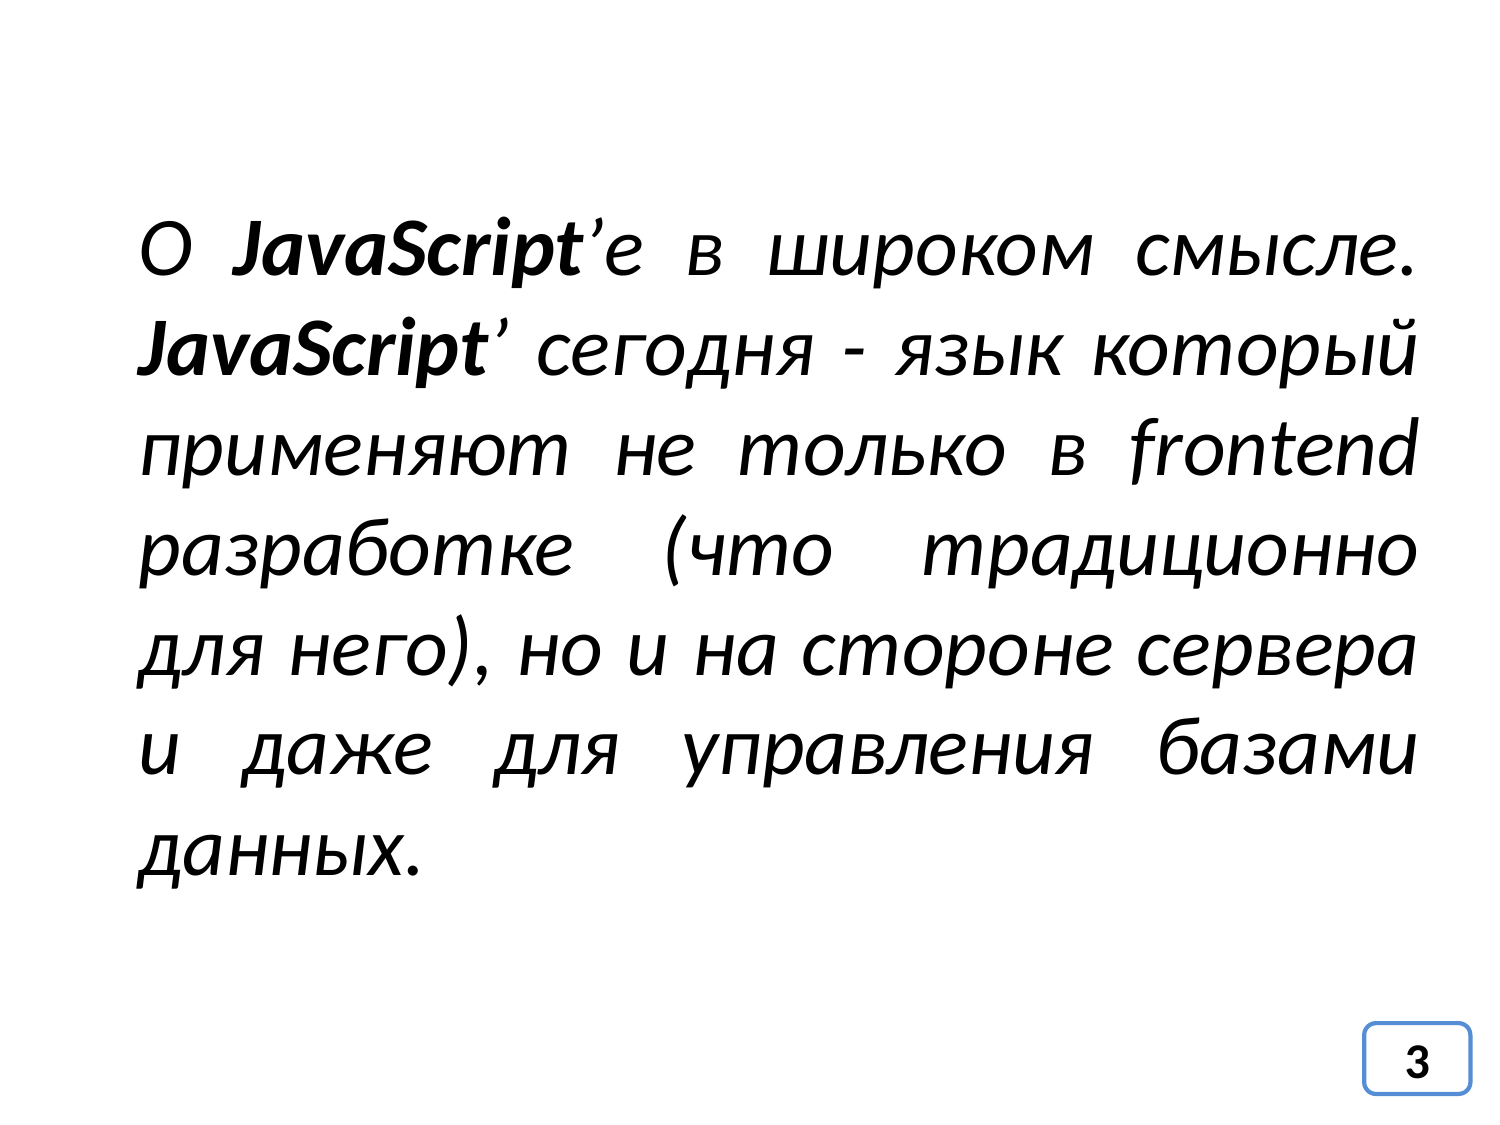

О JavaScript’е в широком смысле. JavaScript’ сегодня - язык который применяют не только в frontend разработке (что традиционно для него), но и на стороне сервера и даже для управления базами данных.
3